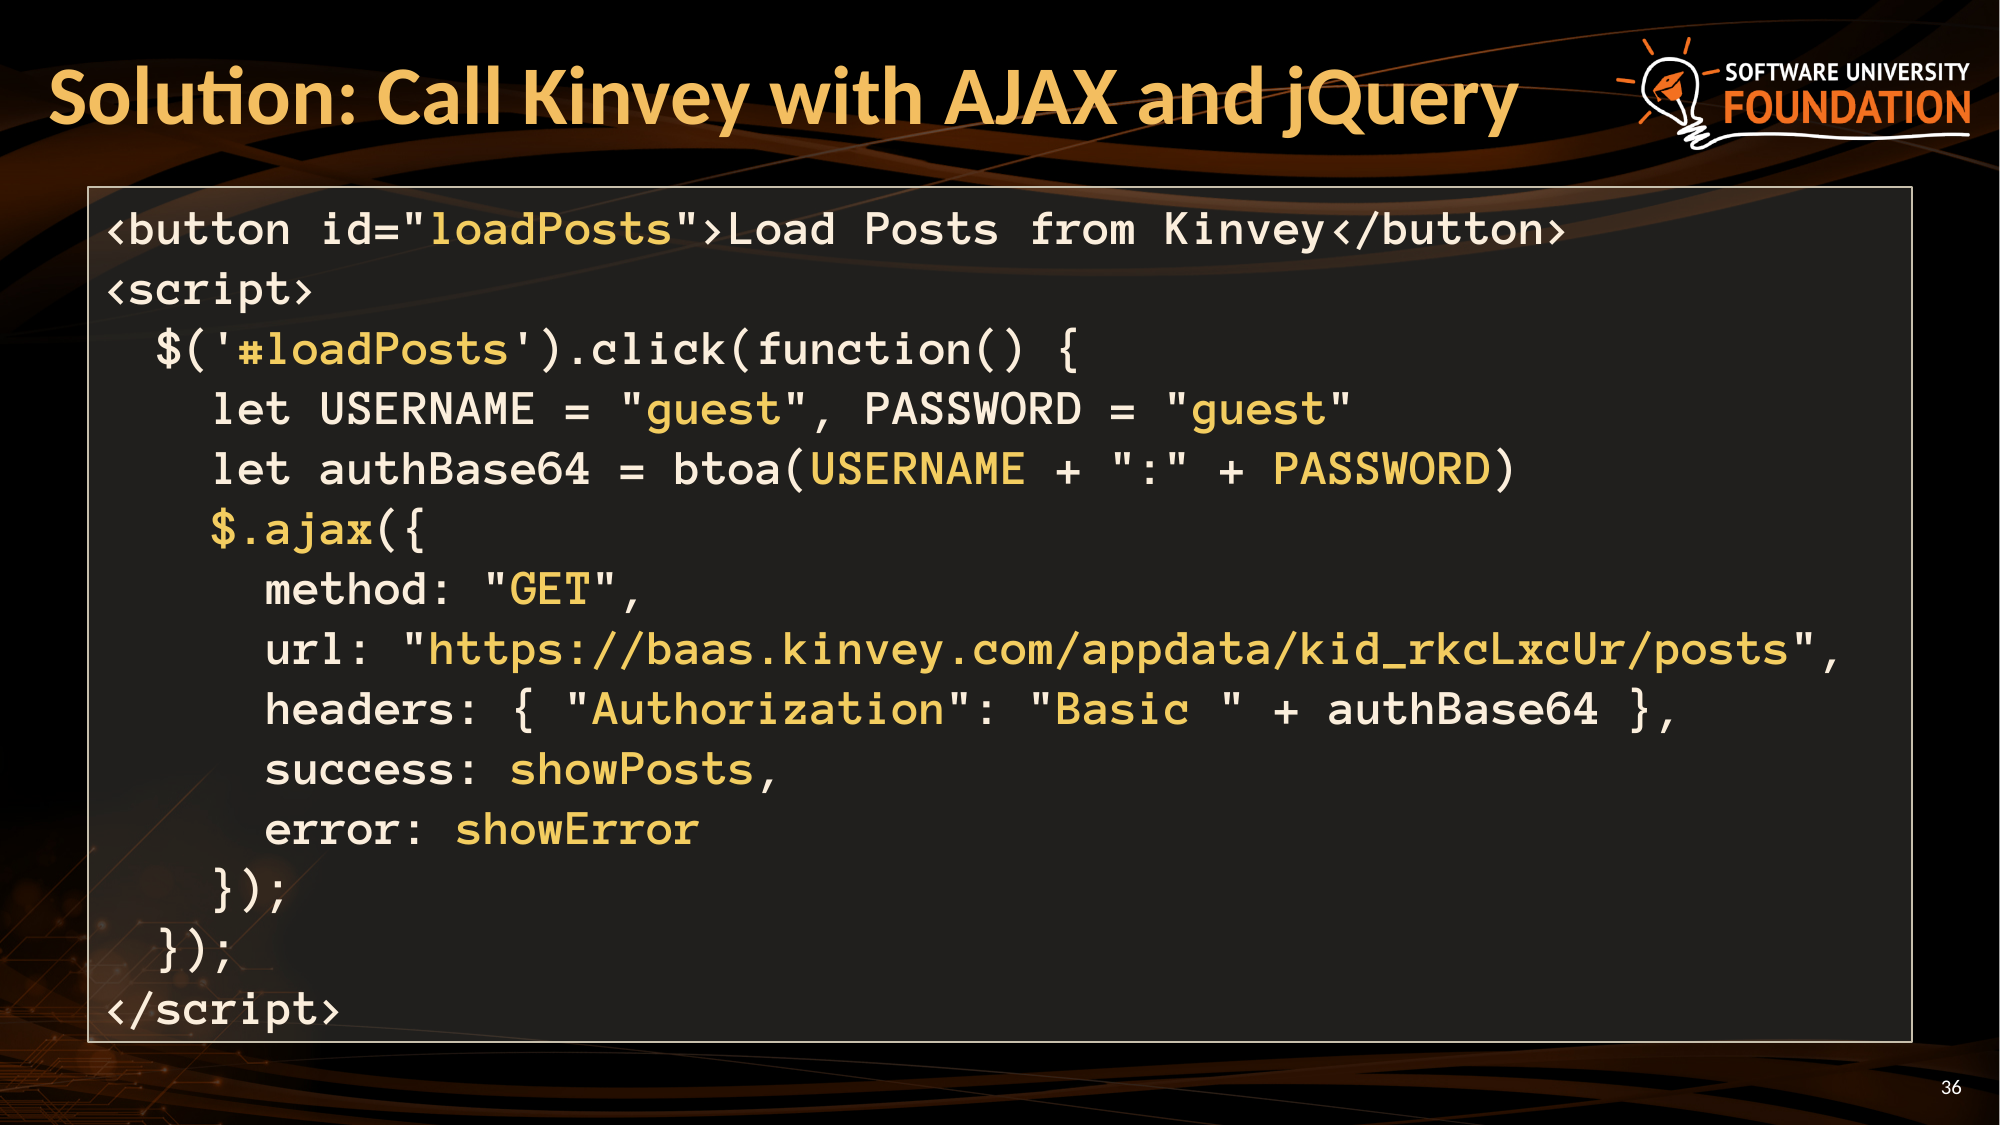

# Solution: Call Kinvey with AJAX and jQuery
<button id="loadPosts">Load Posts from Kinvey</button>
<script>
  $('#loadPosts').click(function() {
    let USERNAME = "guest", PASSWORD = "guest"
    let authBase64 = btoa(USERNAME + ":" + PASSWORD)
    $.ajax({
      method: "GET",
      url: "https://baas.kinvey.com/appdata/kid_rkcLxcUr/posts",
      headers: { "Authorization": "Basic " + authBase64 },
      success: showPosts,
      error: showError
    });
  });
</script>
36